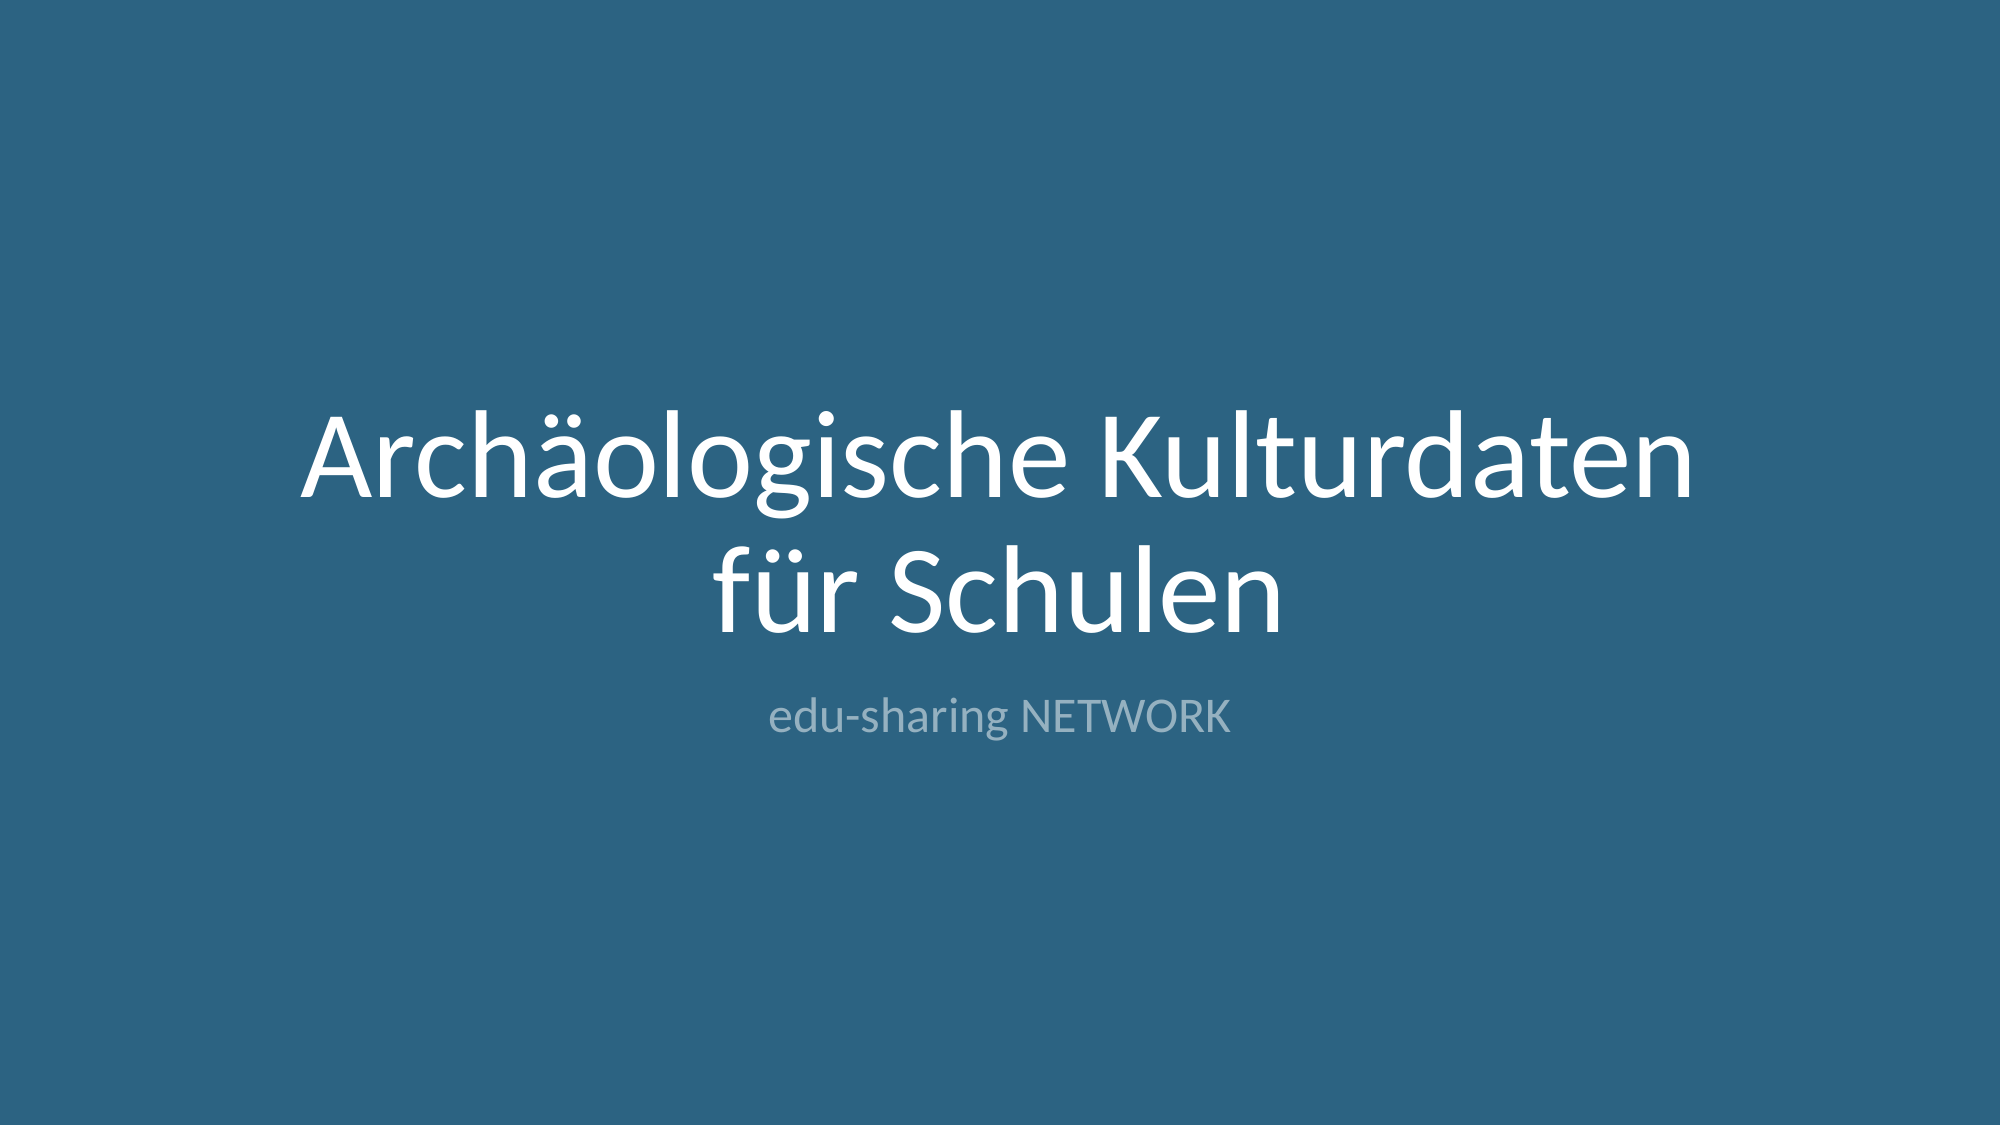

# Archäologische Kulturdaten für Schulen
edu-sharing NETWORK